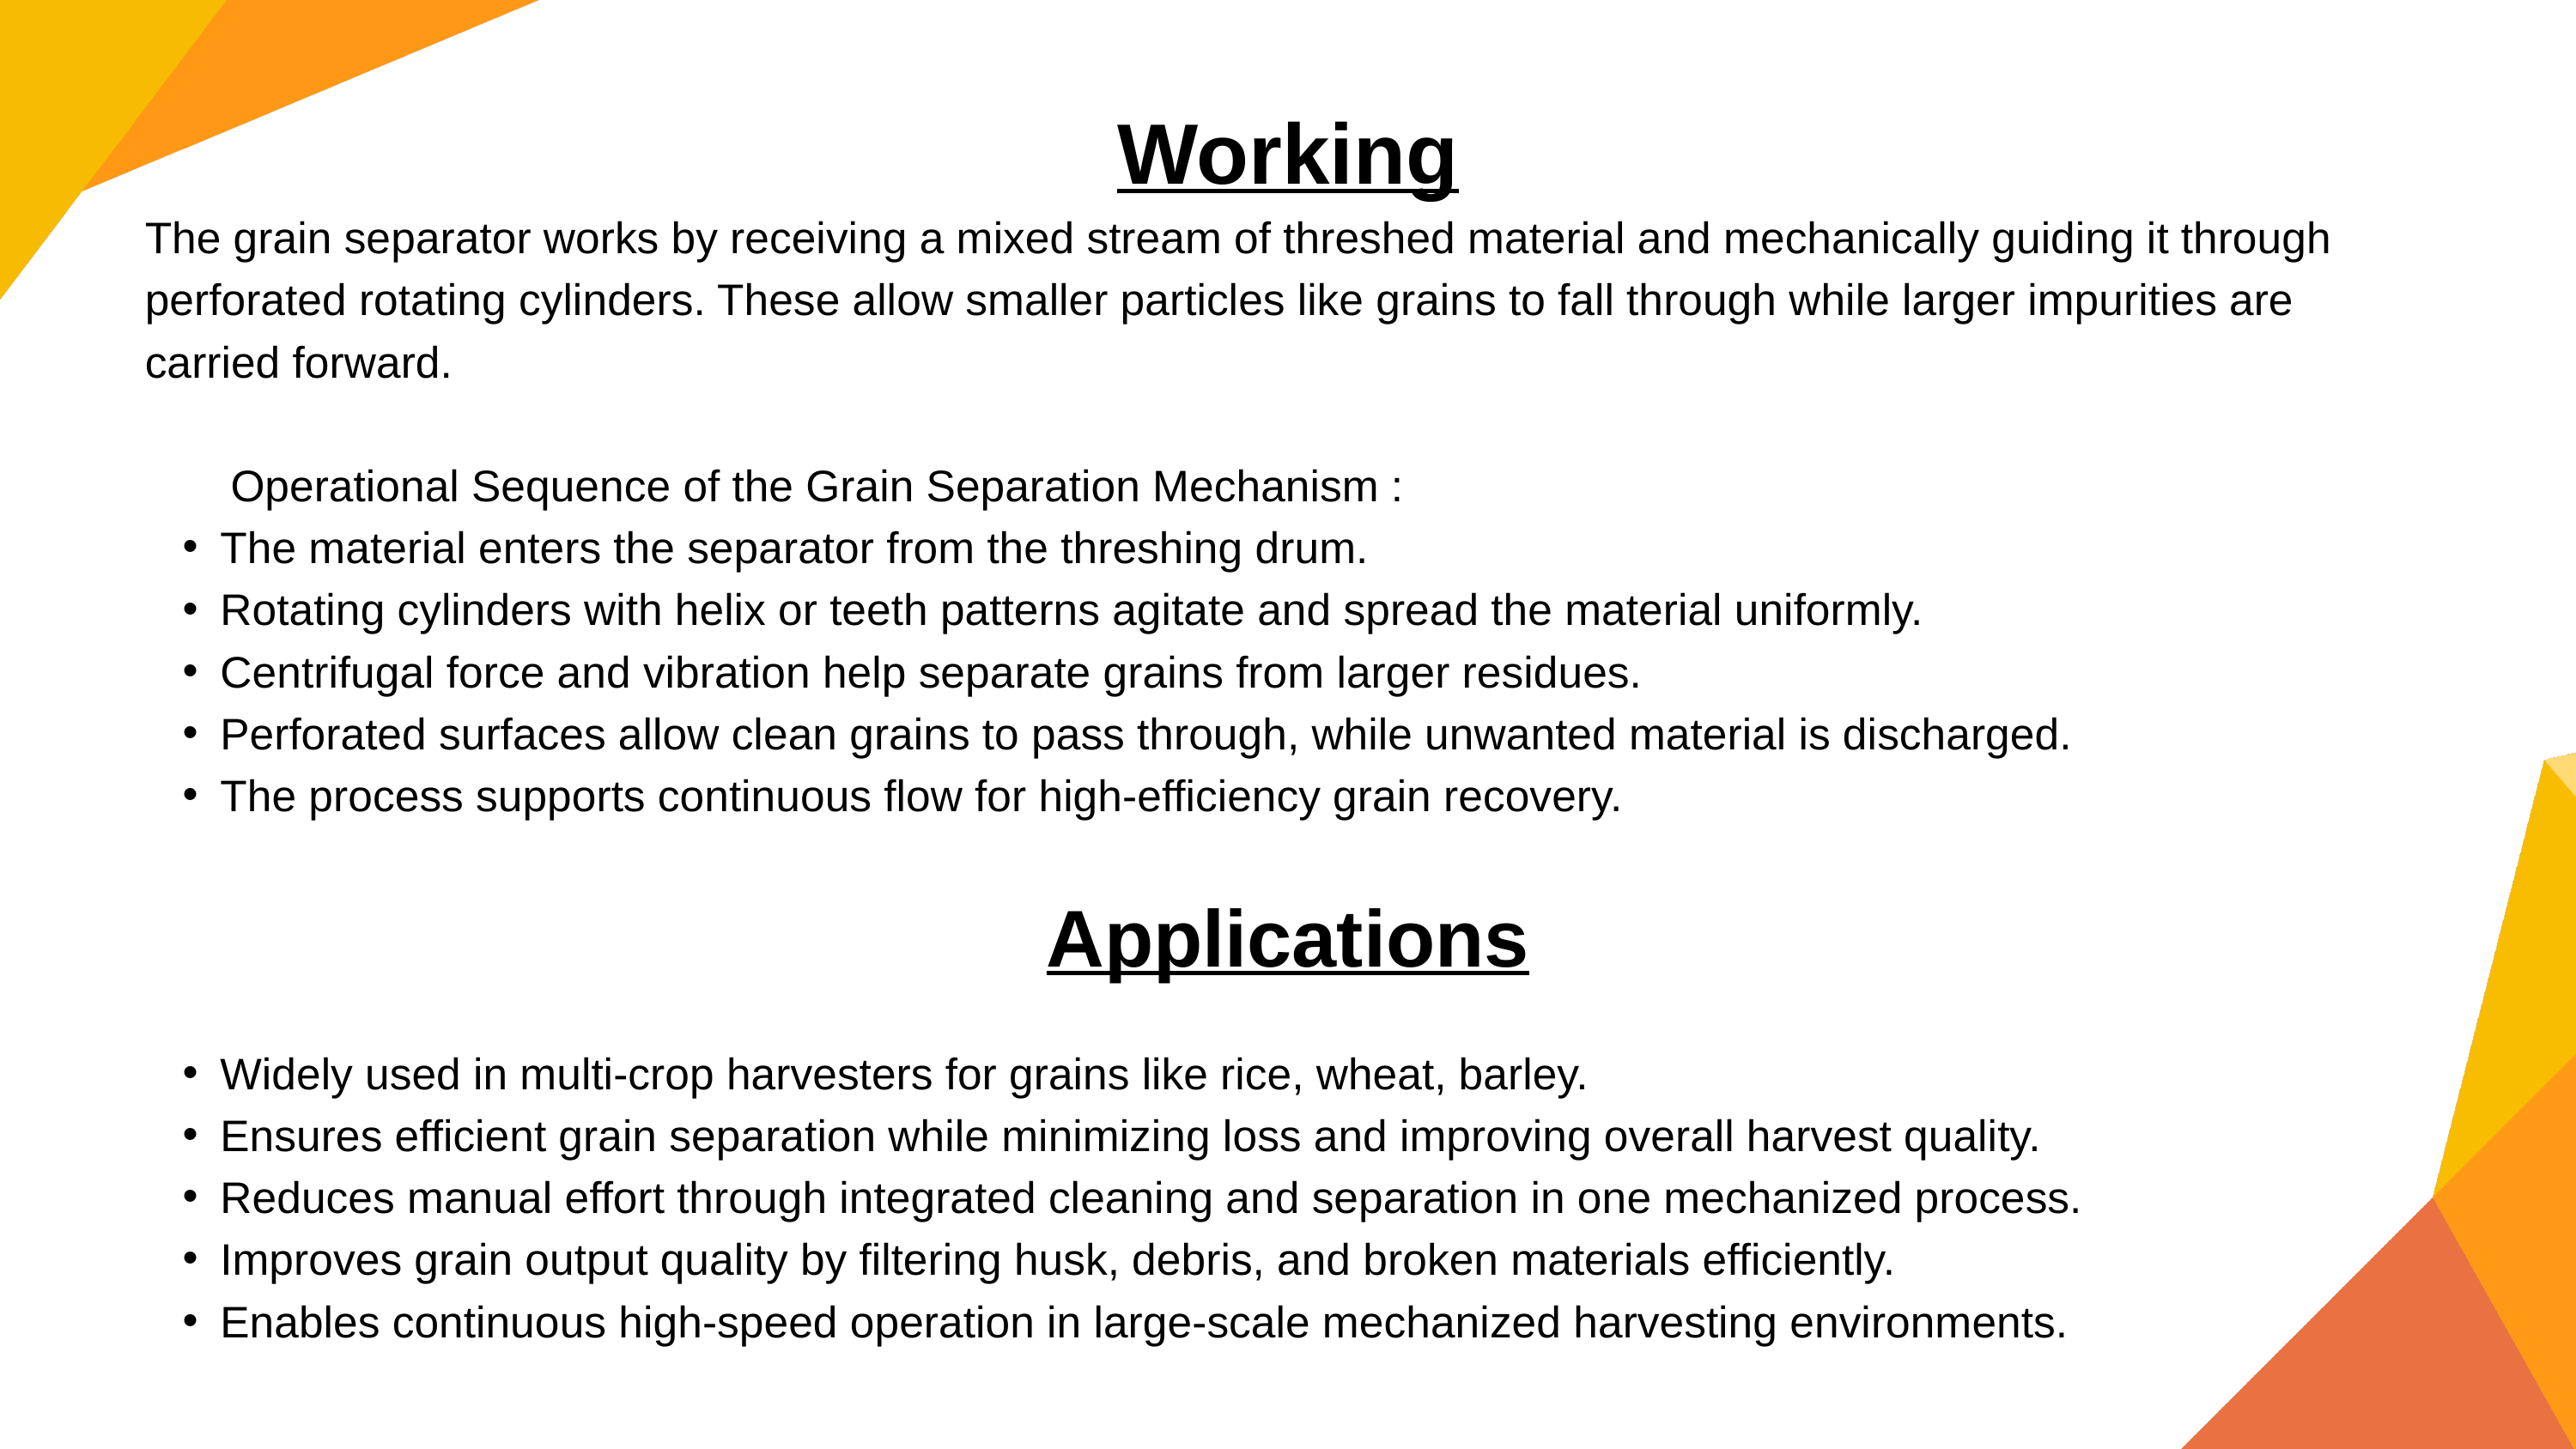

Working
The grain separator works by receiving a mixed stream of threshed material and mechanically guiding it through perforated rotating cylinders. These allow smaller particles like grains to fall through while larger impurities are carried forward.

       Operational Sequence of the Grain Separation Mechanism :
The material enters the separator from the threshing drum.
Rotating cylinders with helix or teeth patterns agitate and spread the material uniformly.
Centrifugal force and vibration help separate grains from larger residues.
Perforated surfaces allow clean grains to pass through, while unwanted material is discharged.
The process supports continuous flow for high-efficiency grain recovery.

Applications
Widely used in multi-crop harvesters for grains like rice, wheat, barley.
Ensures efficient grain separation while minimizing loss and improving overall harvest quality.
Reduces manual effort through integrated cleaning and separation in one mechanized process.
Improves grain output quality by filtering husk, debris, and broken materials efficiently.
Enables continuous high-speed operation in large-scale mechanized harvesting environments.